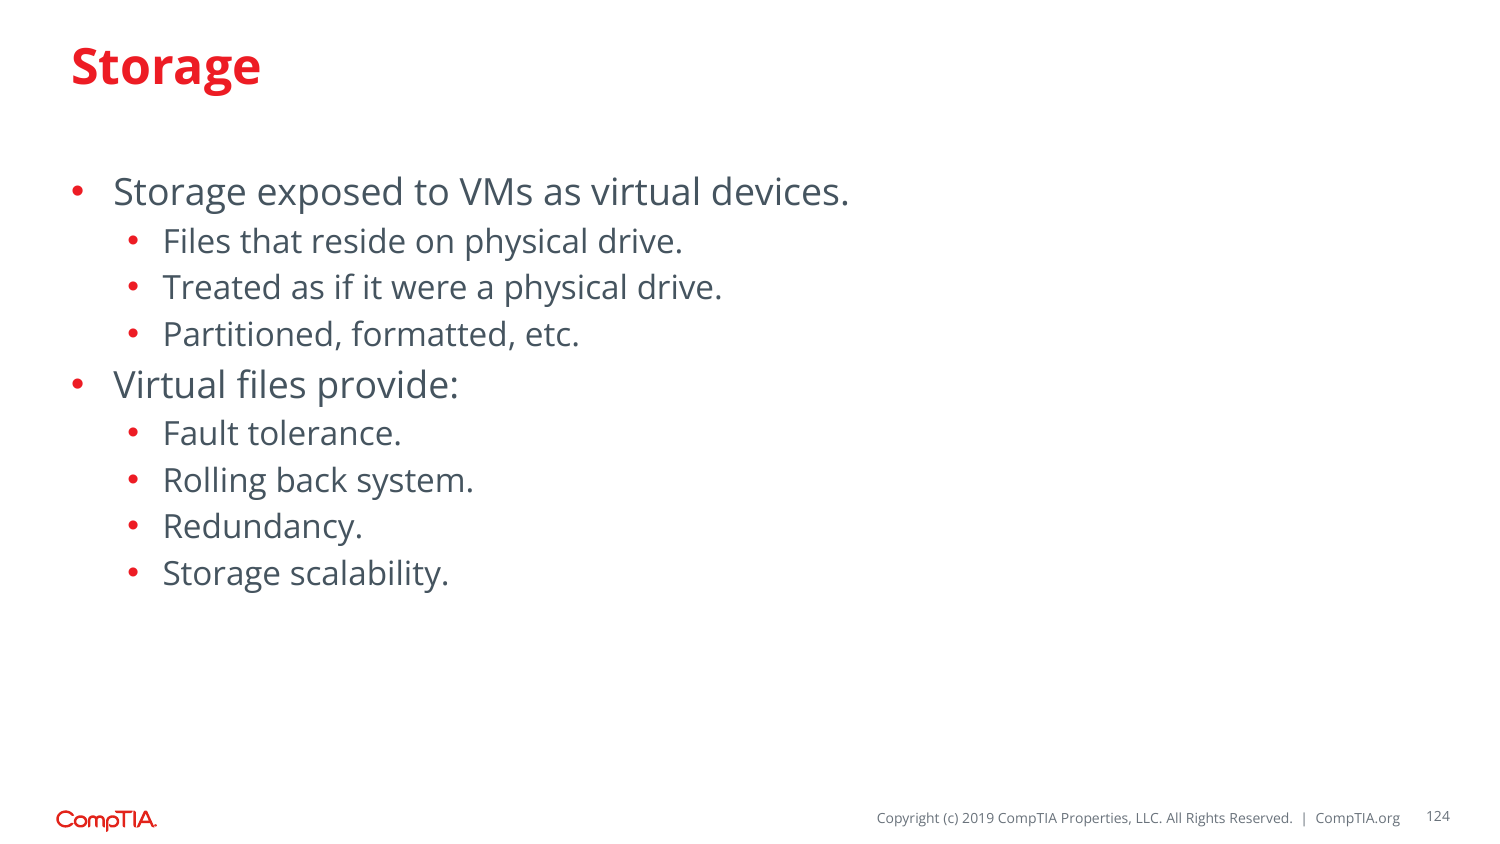

# Storage
Storage exposed to VMs as virtual devices.
Files that reside on physical drive.
Treated as if it were a physical drive.
Partitioned, formatted, etc.
Virtual files provide:
Fault tolerance.
Rolling back system.
Redundancy.
Storage scalability.

124